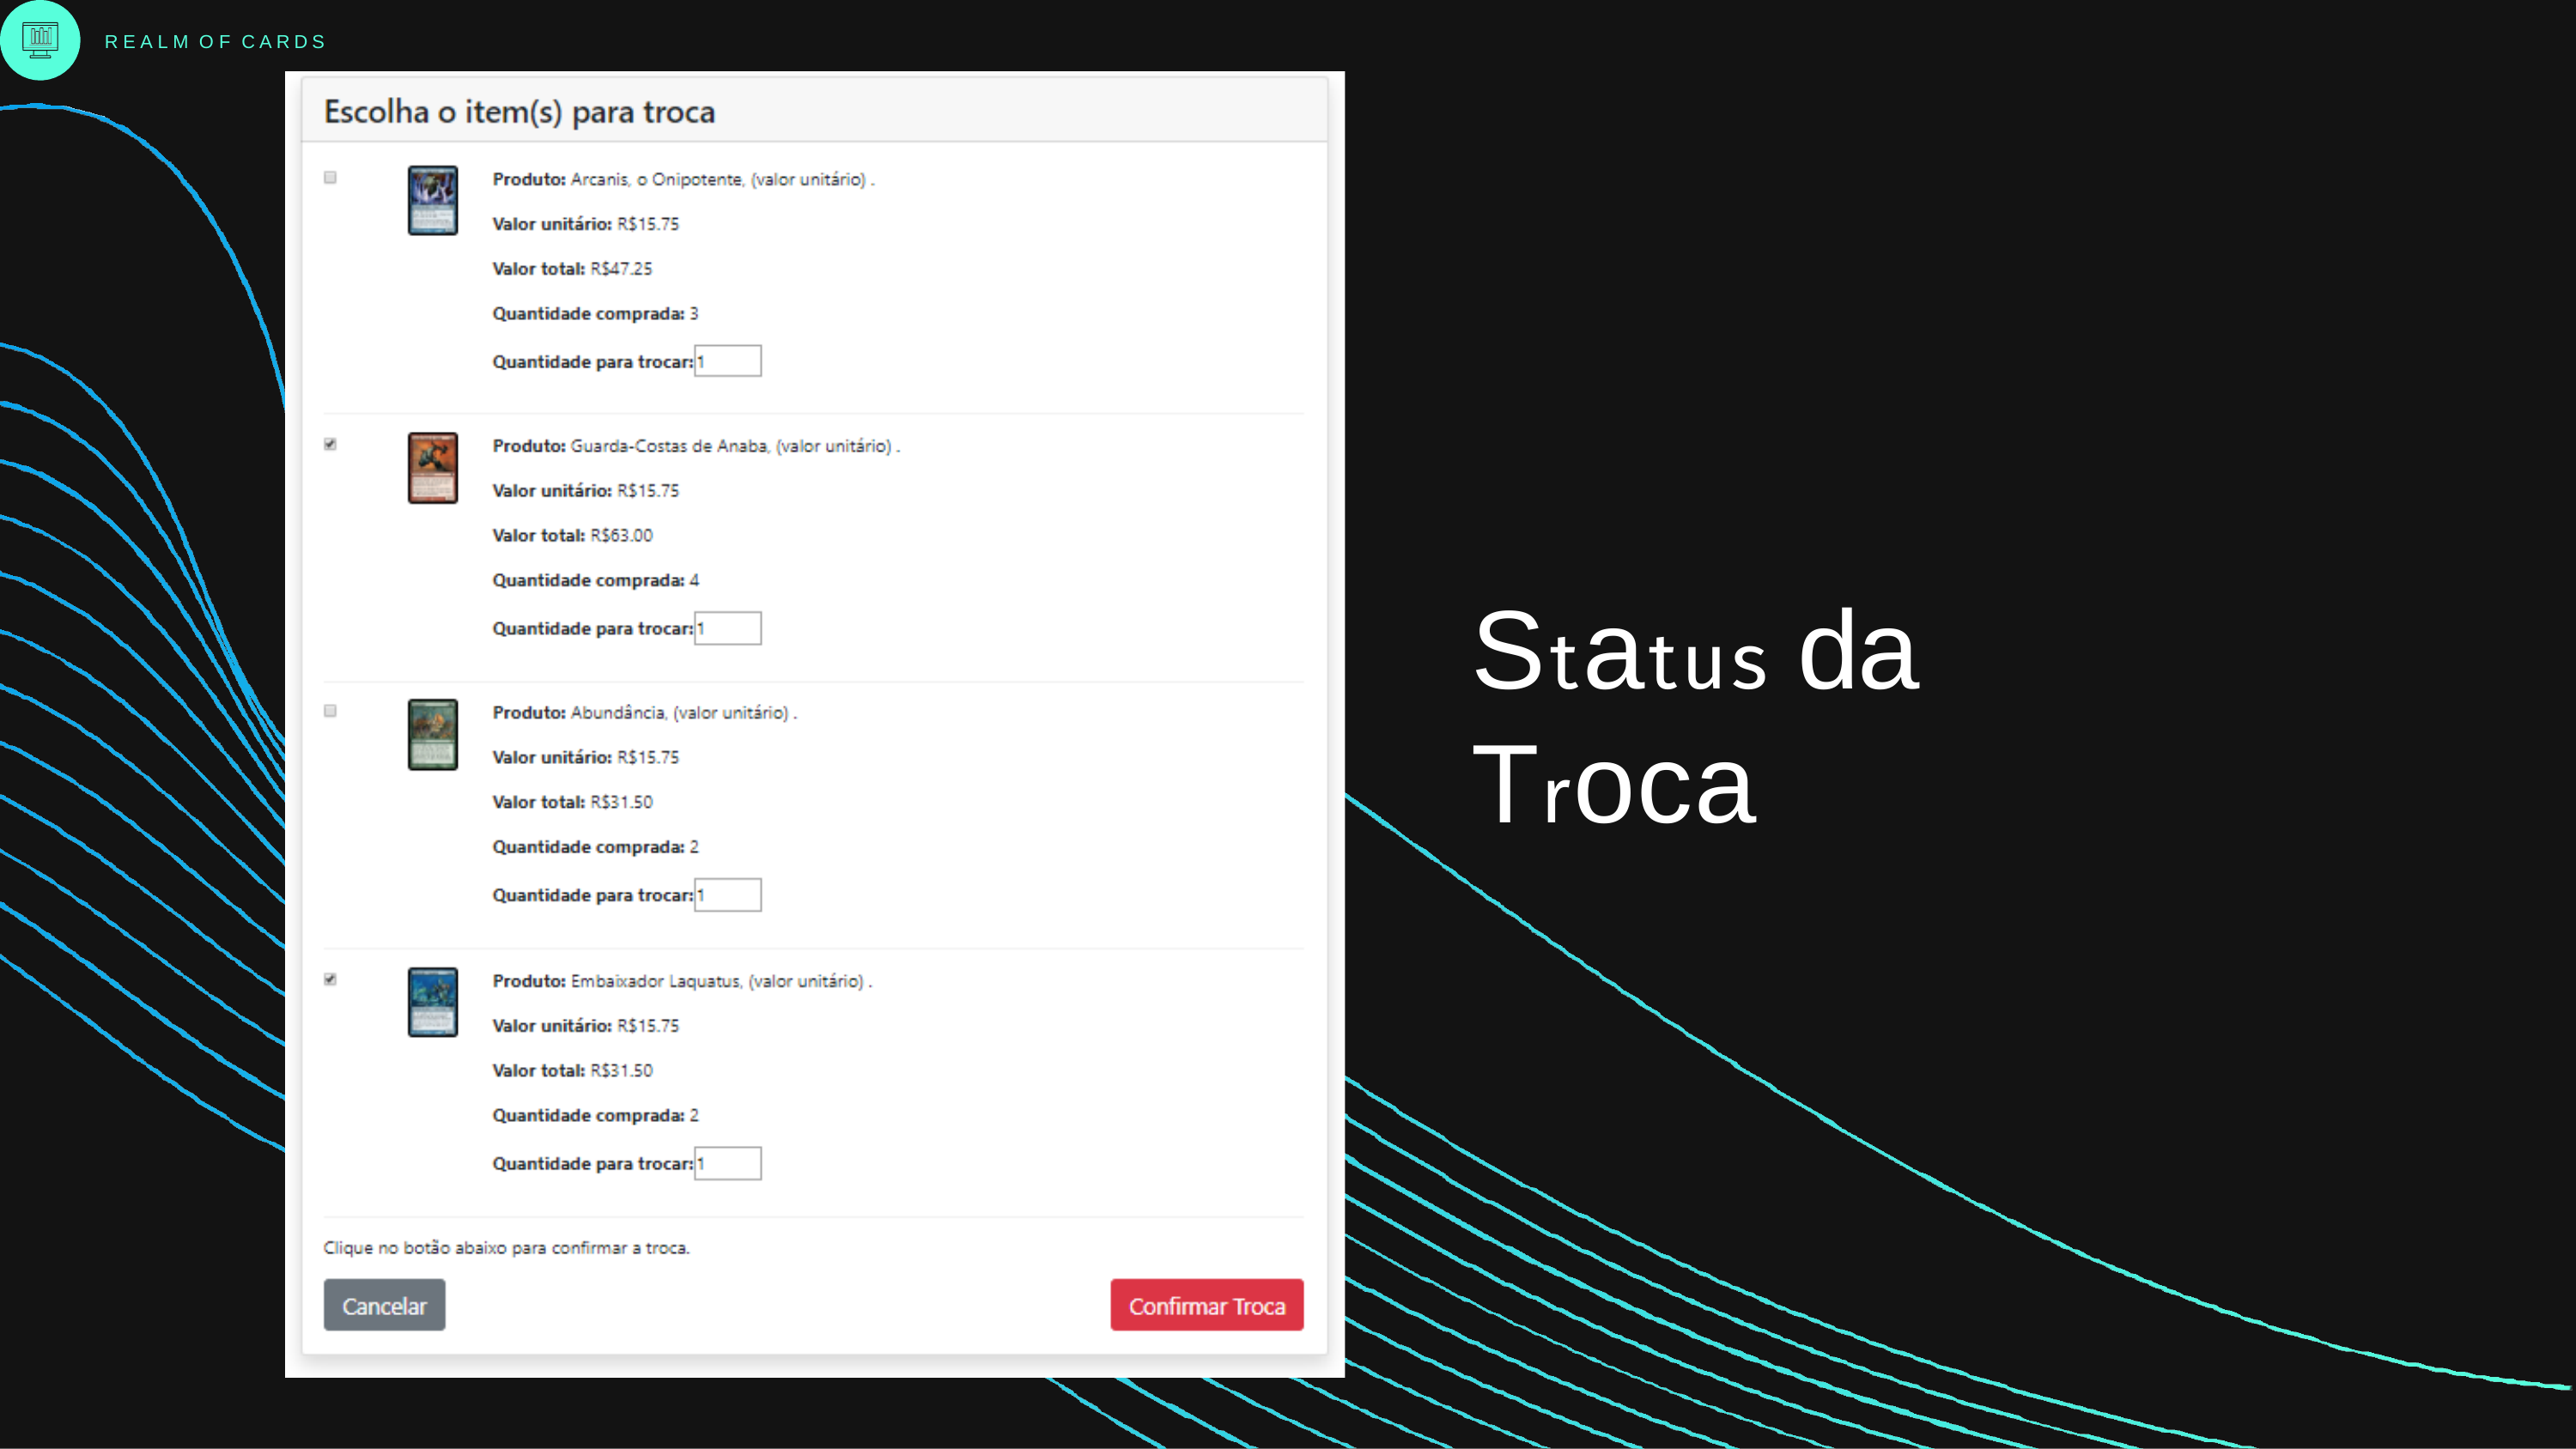

REALM OF CARDS

# Status da Troca